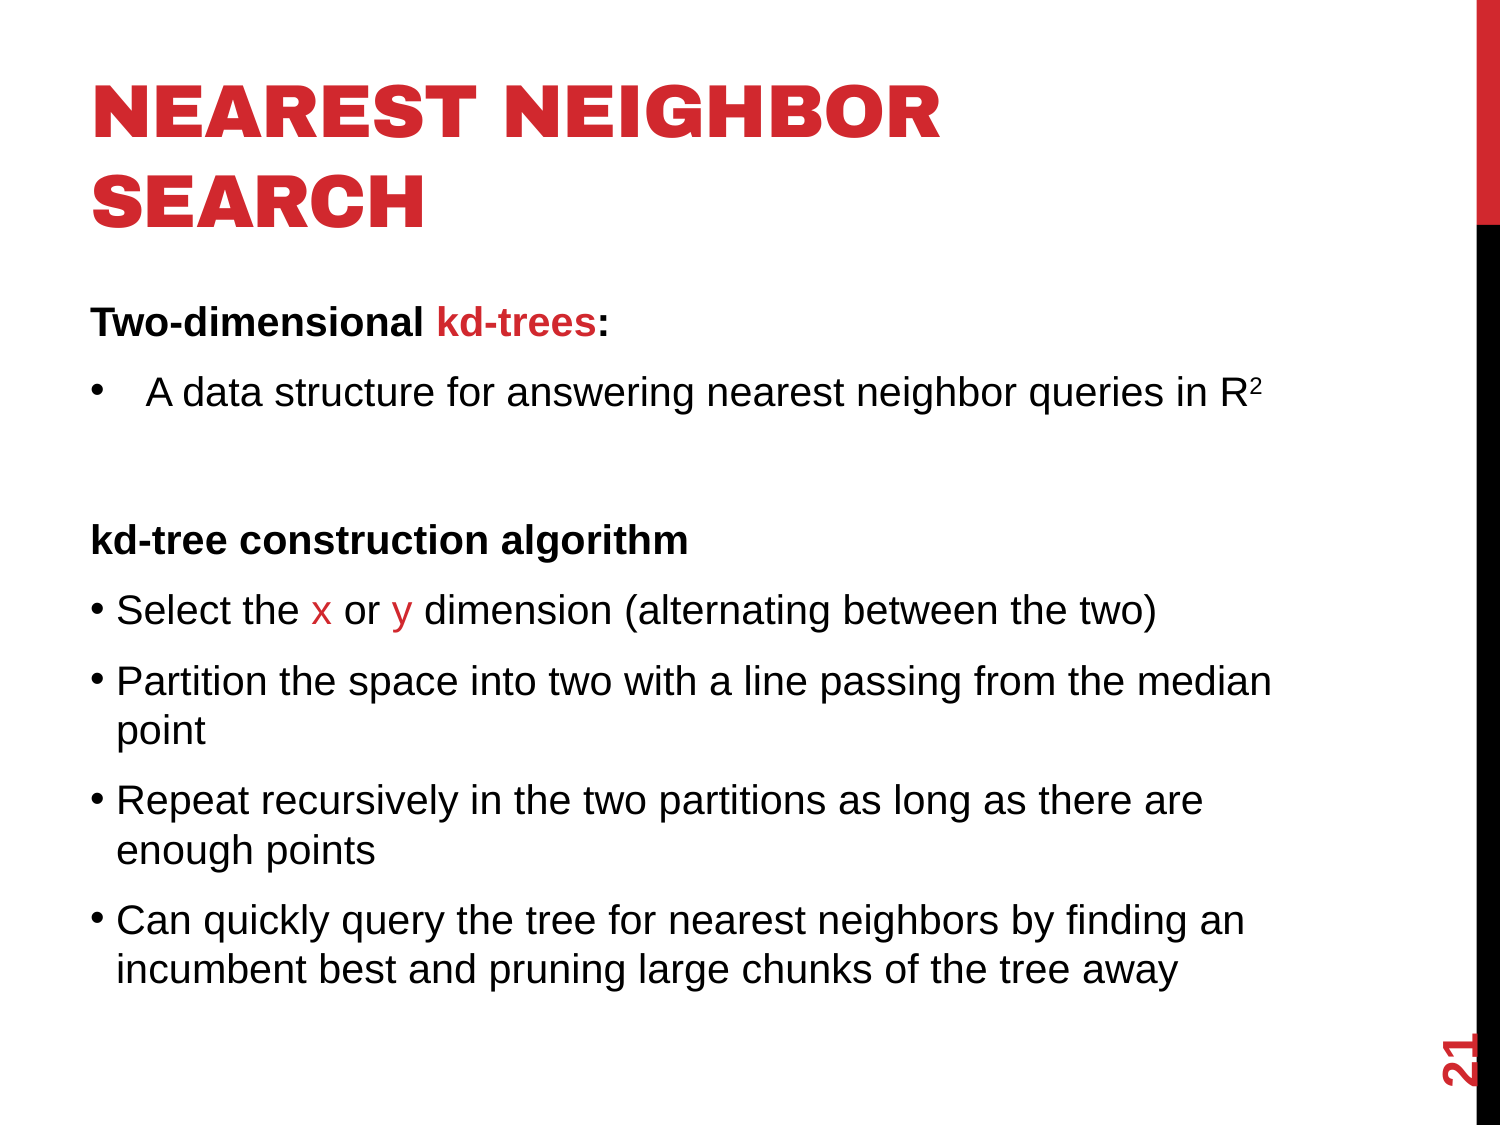

# Nearest Neighbor Search
Two-dimensional kd-trees:
A data structure for answering nearest neighbor queries in R2

kd-tree construction algorithm
Select the x or y dimension (alternating between the two)
Partition the space into two with a line passing from the median point
Repeat recursively in the two partitions as long as there are enough points
Can quickly query the tree for nearest neighbors by finding an incumbent best and pruning large chunks of the tree away
21